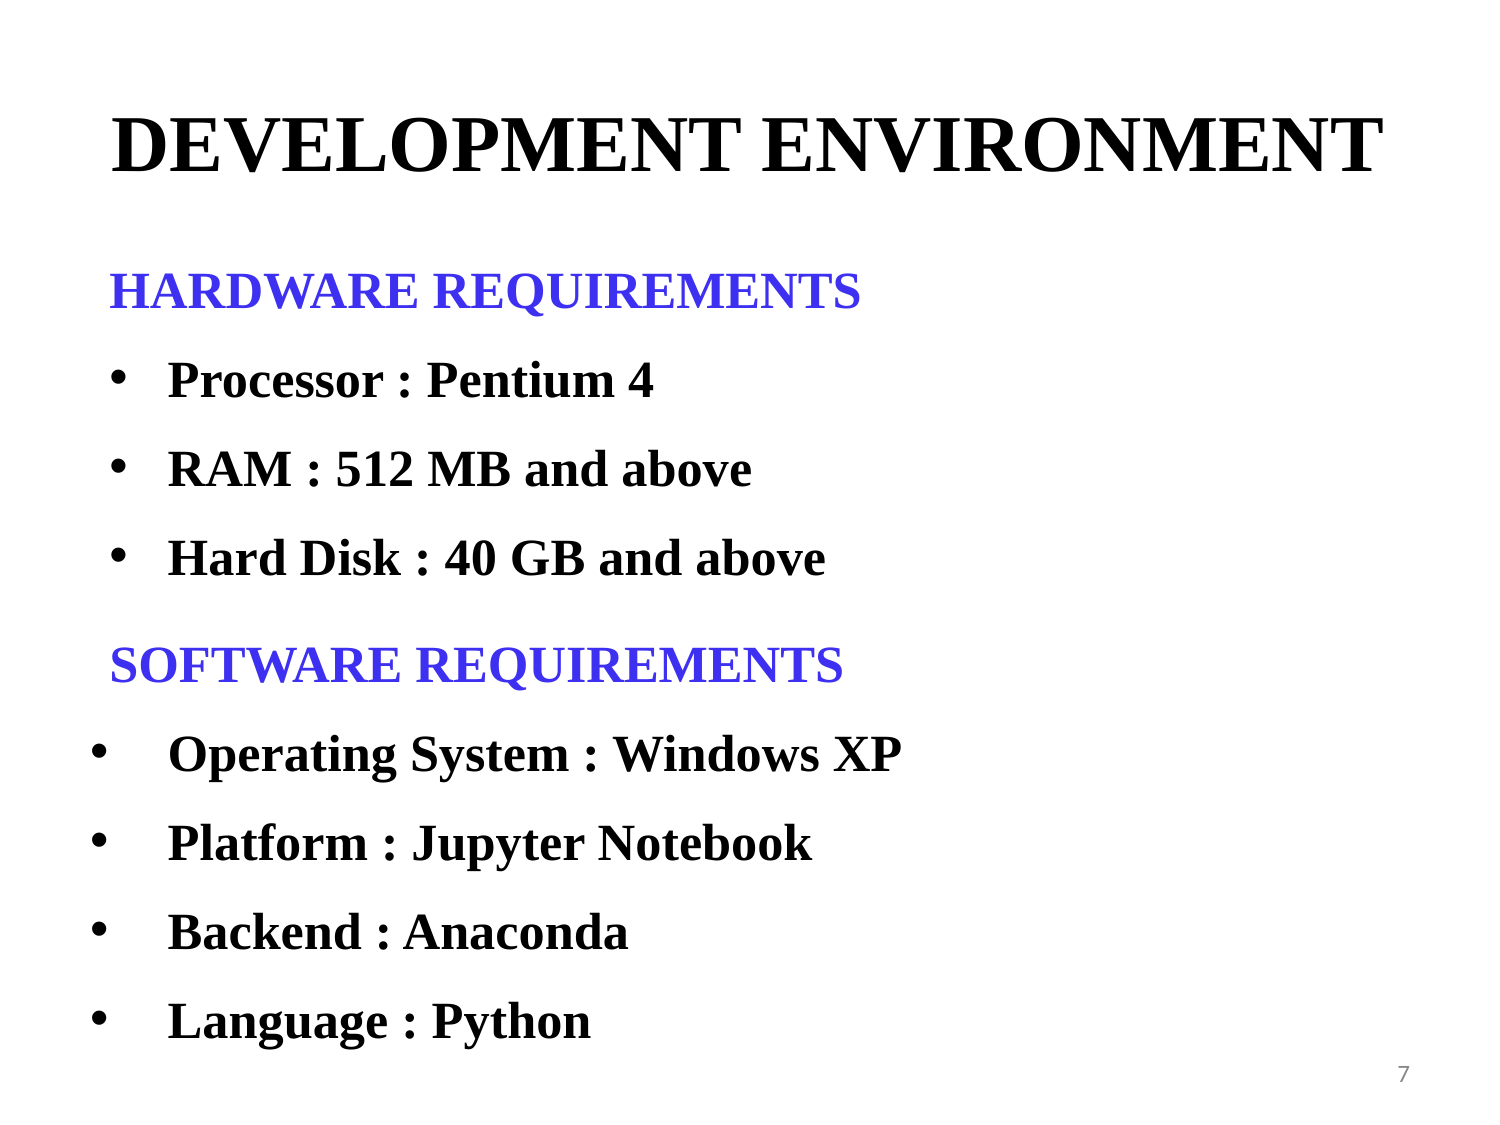

# DEVELOPMENT ENVIRONMENT
HARDWARE REQUIREMENTS
Processor : Pentium 4
RAM : 512 MB and above
Hard Disk : 40 GB and above
SOFTWARE REQUIREMENTS
Operating System : Windows XP
Platform : Jupyter Notebook
Backend : Anaconda
Language : Python

7